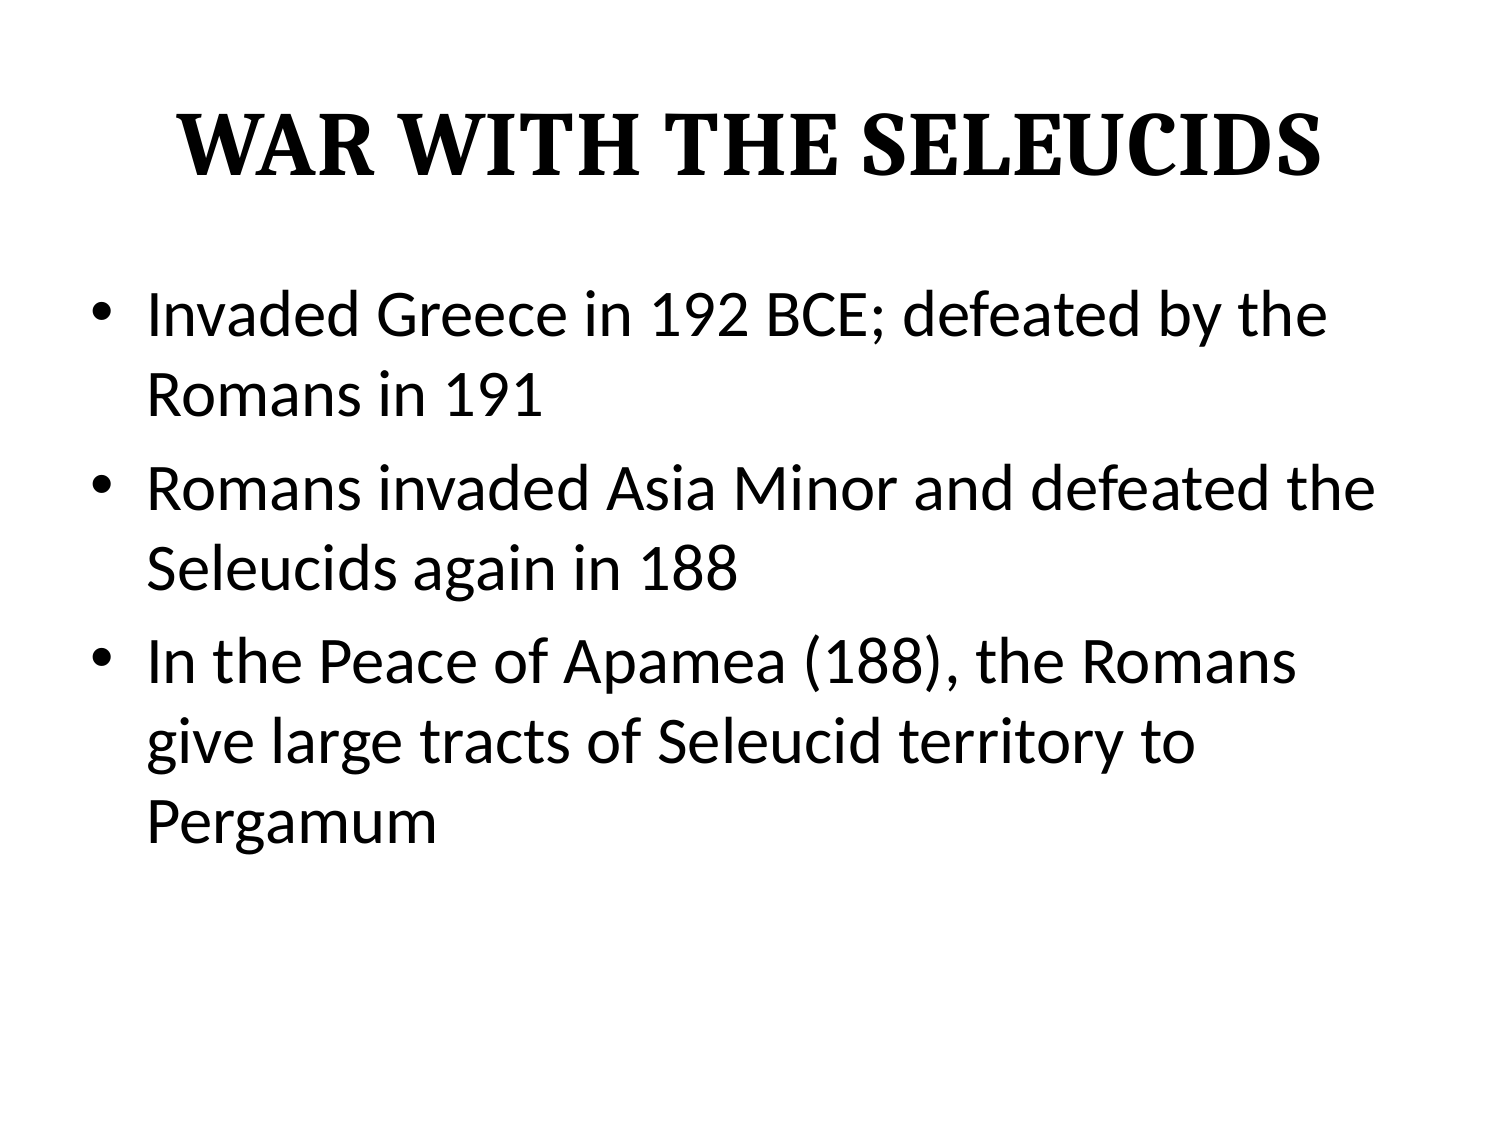

# War with the Seleucids
Invaded Greece in 192 BCE; defeated by the Romans in 191
Romans invaded Asia Minor and defeated the Seleucids again in 188
In the Peace of Apamea (188), the Romans give large tracts of Seleucid territory to Pergamum